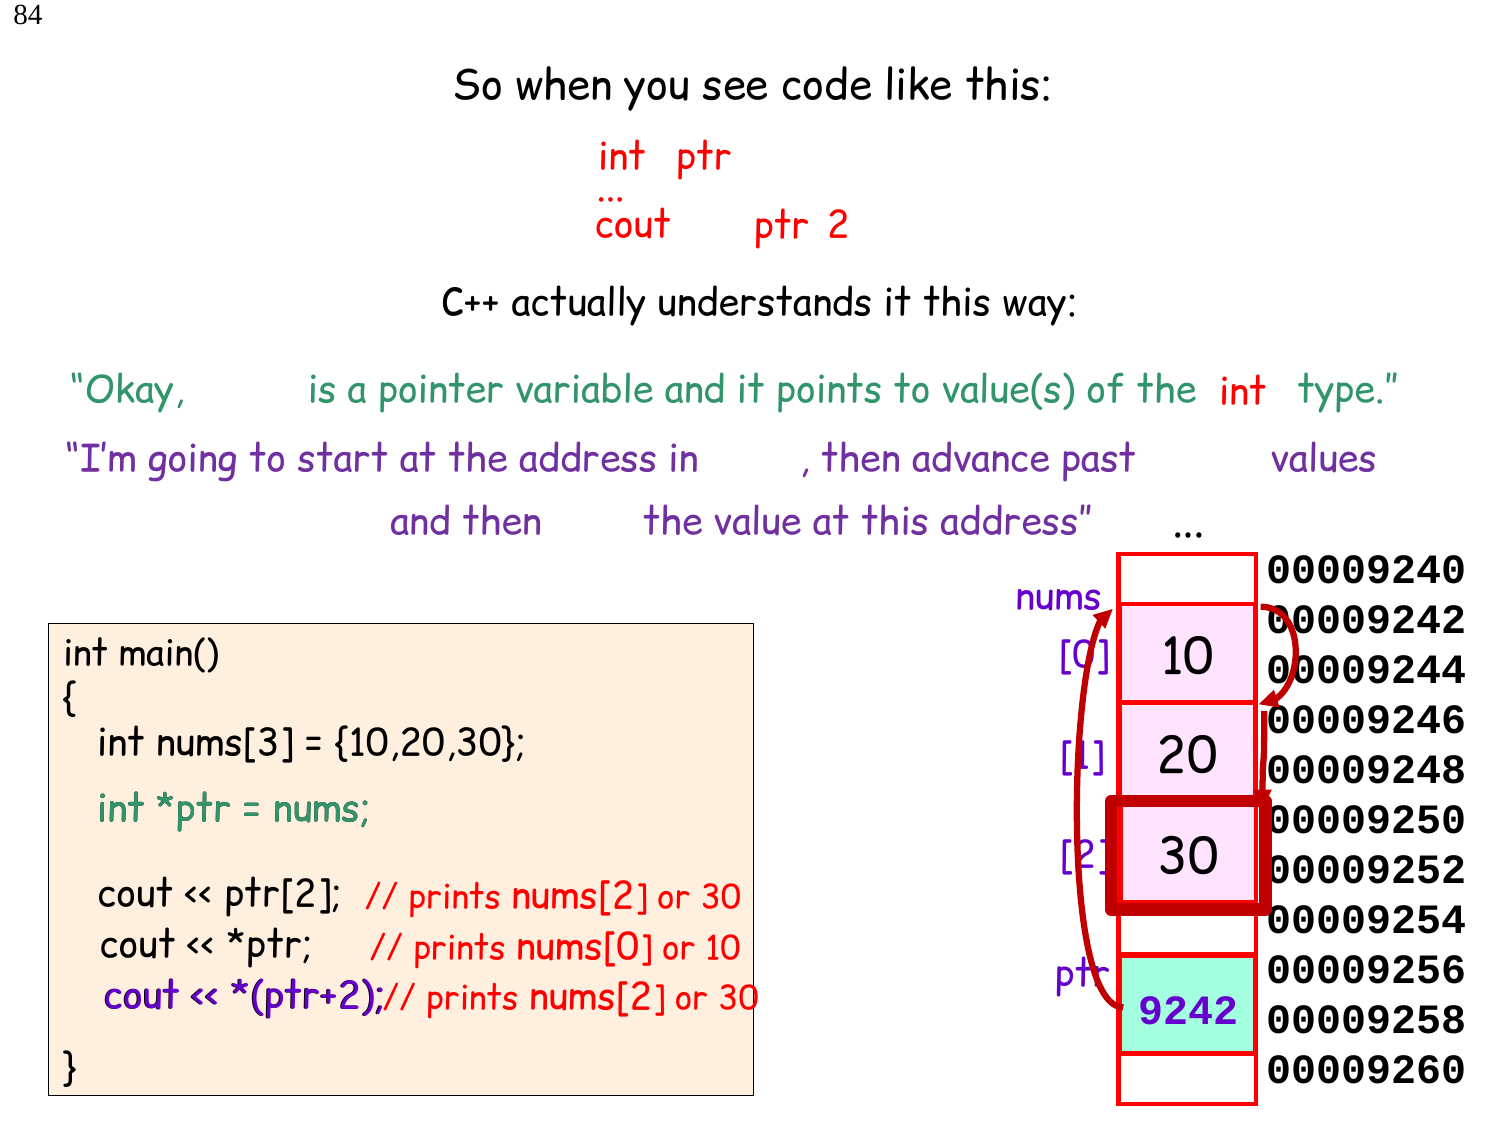

84
So when you see code like this:
ptr
int
...
cout
2
ptr
C++ actually understands it this way:
“Okay,           is a pointer variable and it points to value(s) of the         type.”
int
“I’m going to start at the address in         , then advance past            values
…
and then         the value at this address”
00009240
00009242
00009244
00009246
00009248
00009250
00009252
00009254
00009256
00009258
00009260

nums
10
20
30
[0]
[1]
[2]

int main()
{
   int nums[3] = {10,20,30};

}

int *ptr = nums;
int *ptr = nums;

cout << ptr[2];
// prints nums[2] or 30

cout << *ptr;
// prints nums[0] or 10
ptr

cout << *(ptr+2);
cout << *(ptr+2);
// prints nums[2] or 30
9242